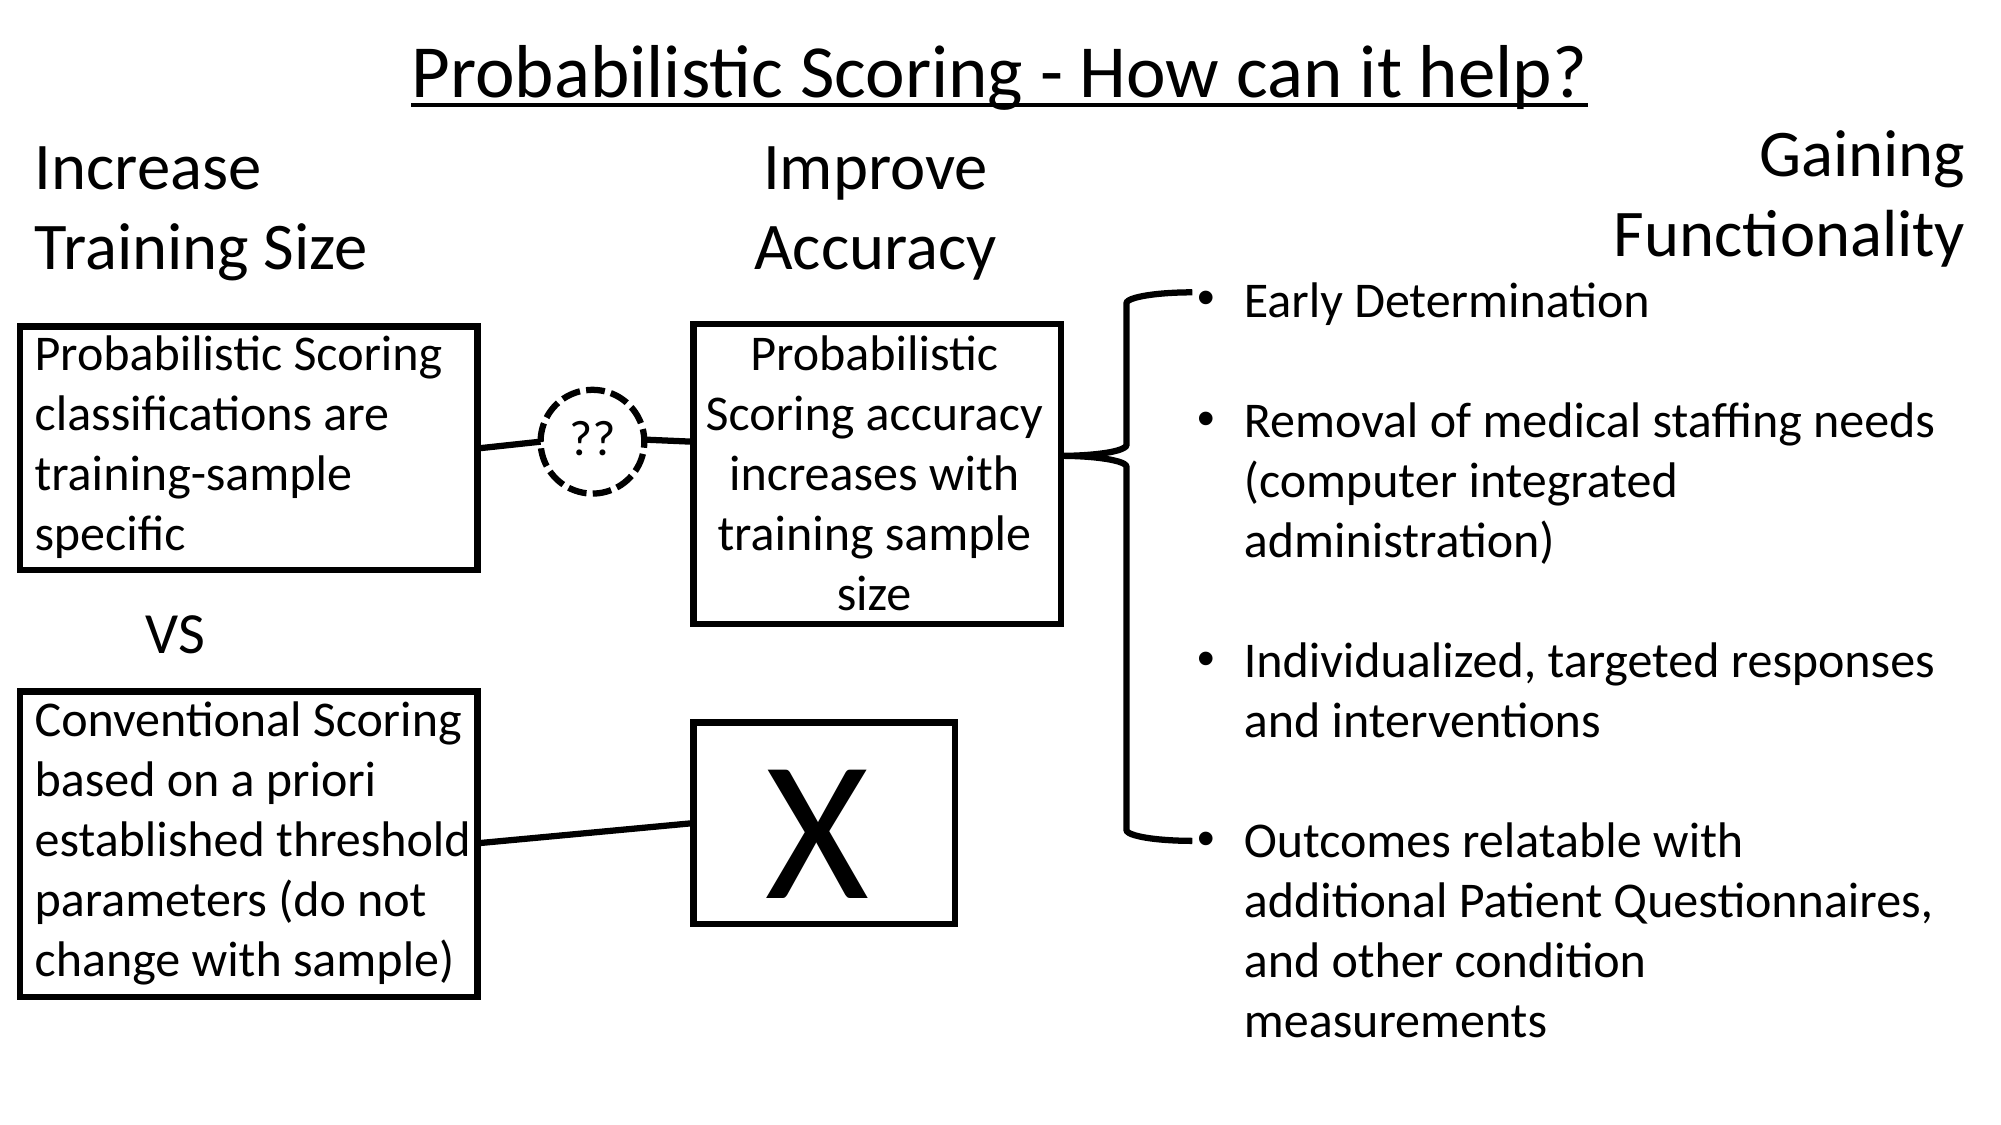

Probabilistic Scoring - How can it help?
Gaining Functionality
Improve Accuracy
Increase Training Size
Early Determination

Removal of medical staffing needs (computer integrated administration)

Individualized, targeted responses and interventions

Outcomes relatable with additional Patient Questionnaires, and other condition measurements

Probabilistic Scoring classifications are training-sample specific
Probabilistic Scoring accuracy increases with training sample size

??
VS
Conventional Scoring based on a priori established threshold parameters (do not change with sample)
X